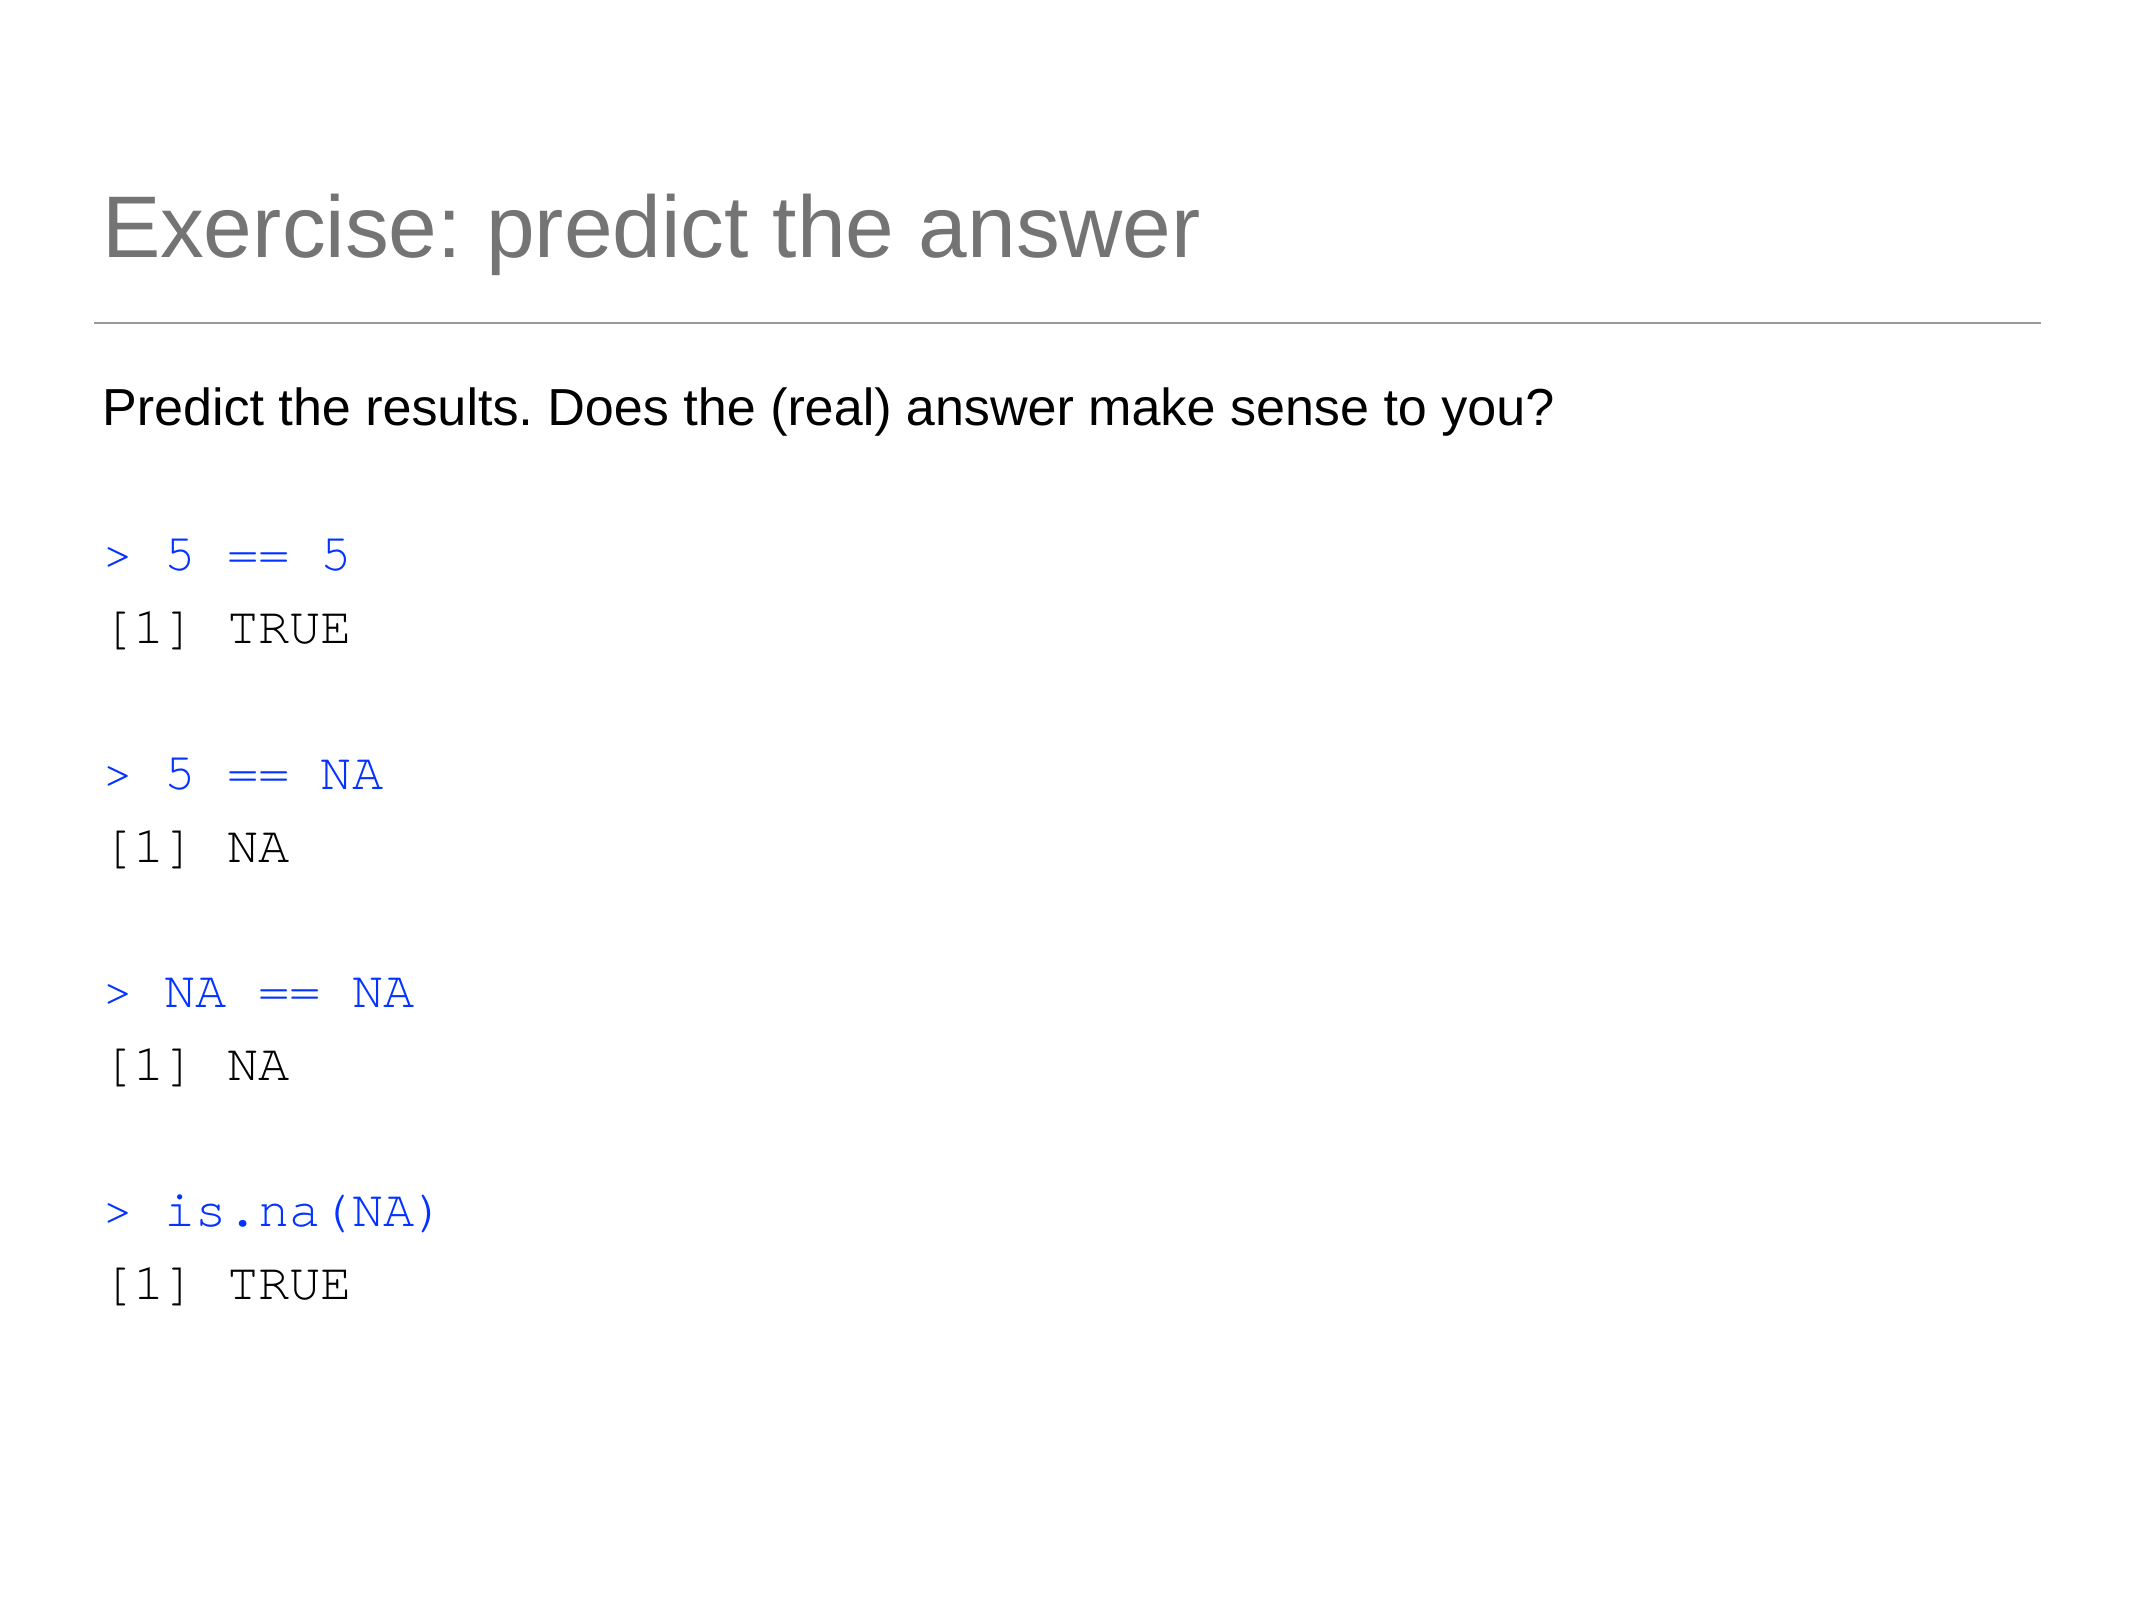

# Exercise: predict the answer
Predict the results. Does the (real) answer make sense to you?

> 5 == 5
[1] TRUE

> 5 == NA
[1] NA

> NA == NA
[1] NA

> is.na(NA)
[1] TRUE